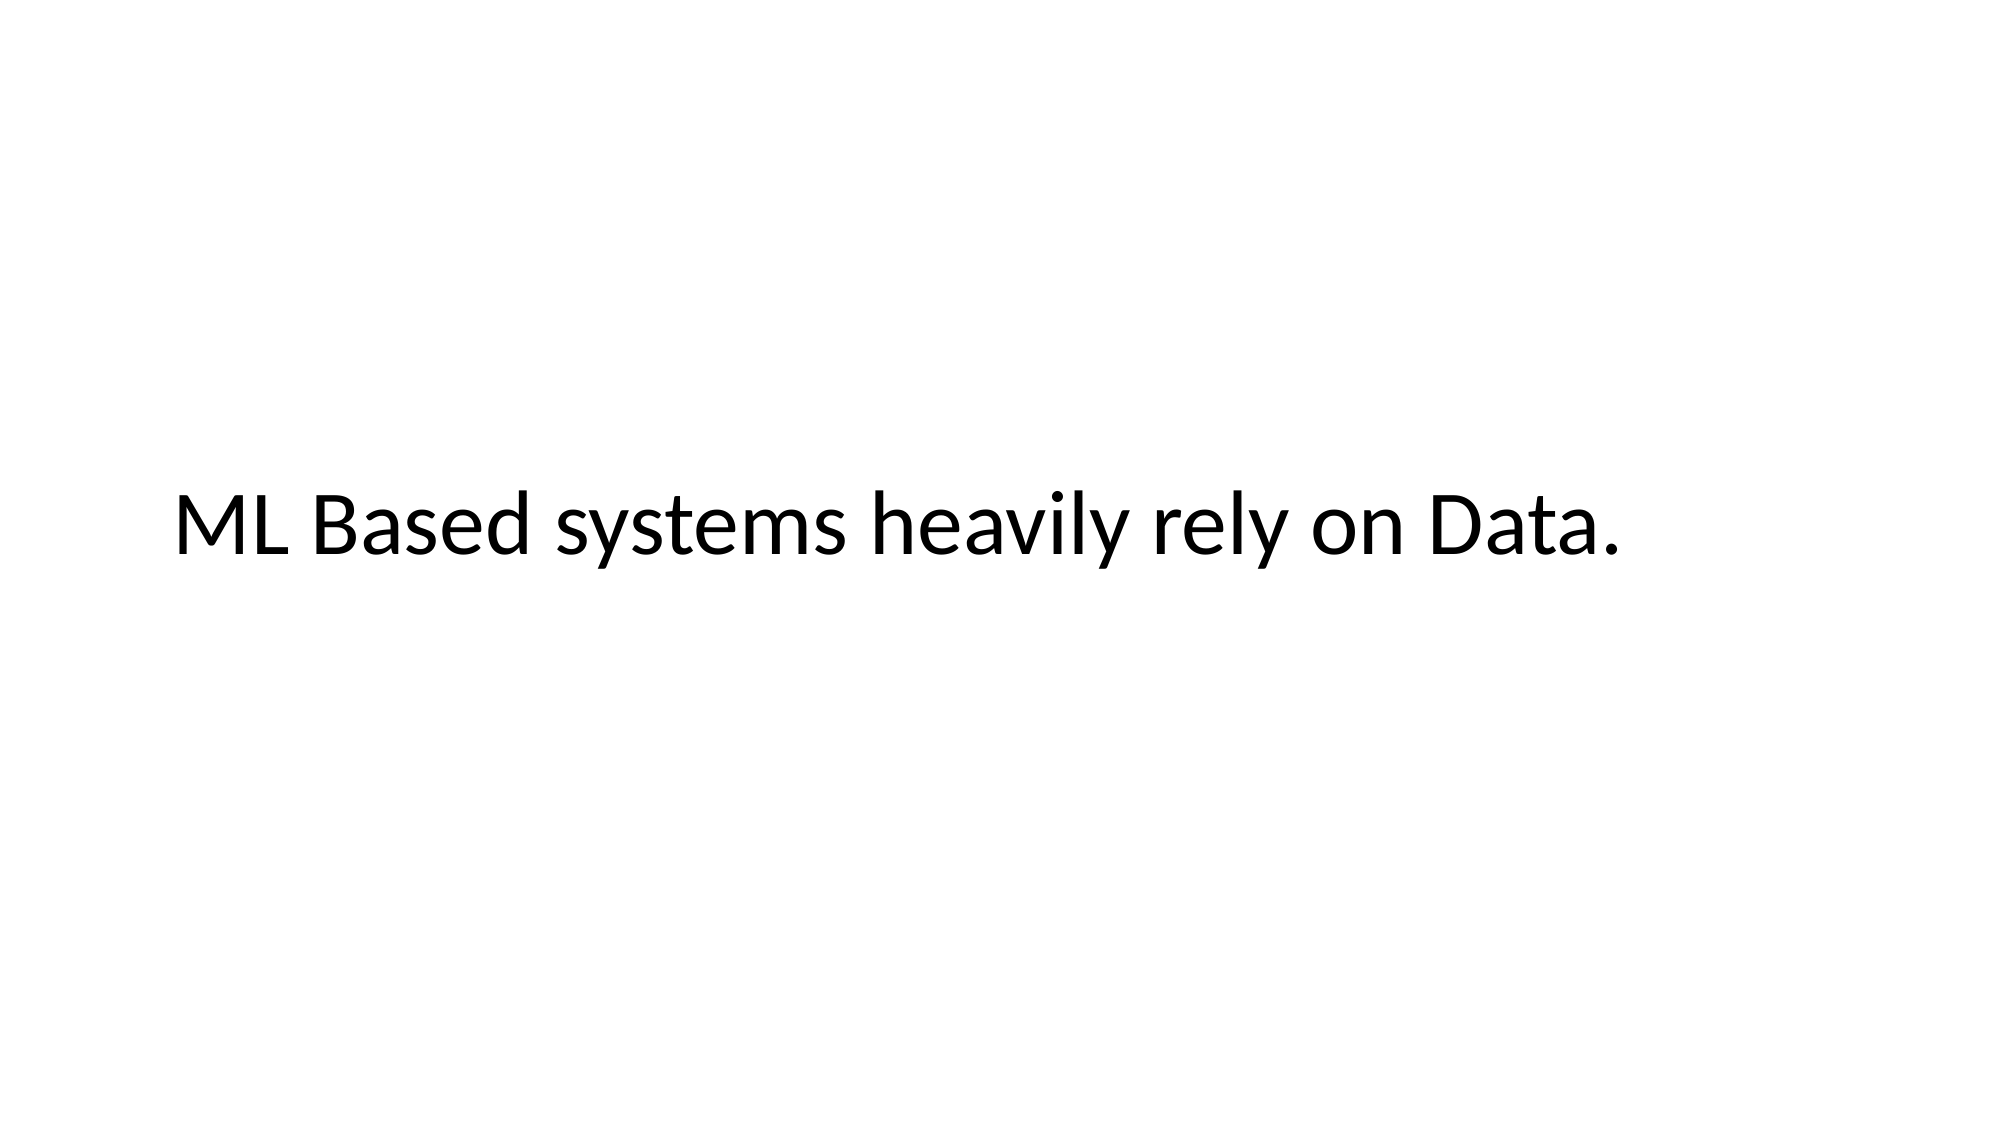

# ML Based systems heavily rely on Data.